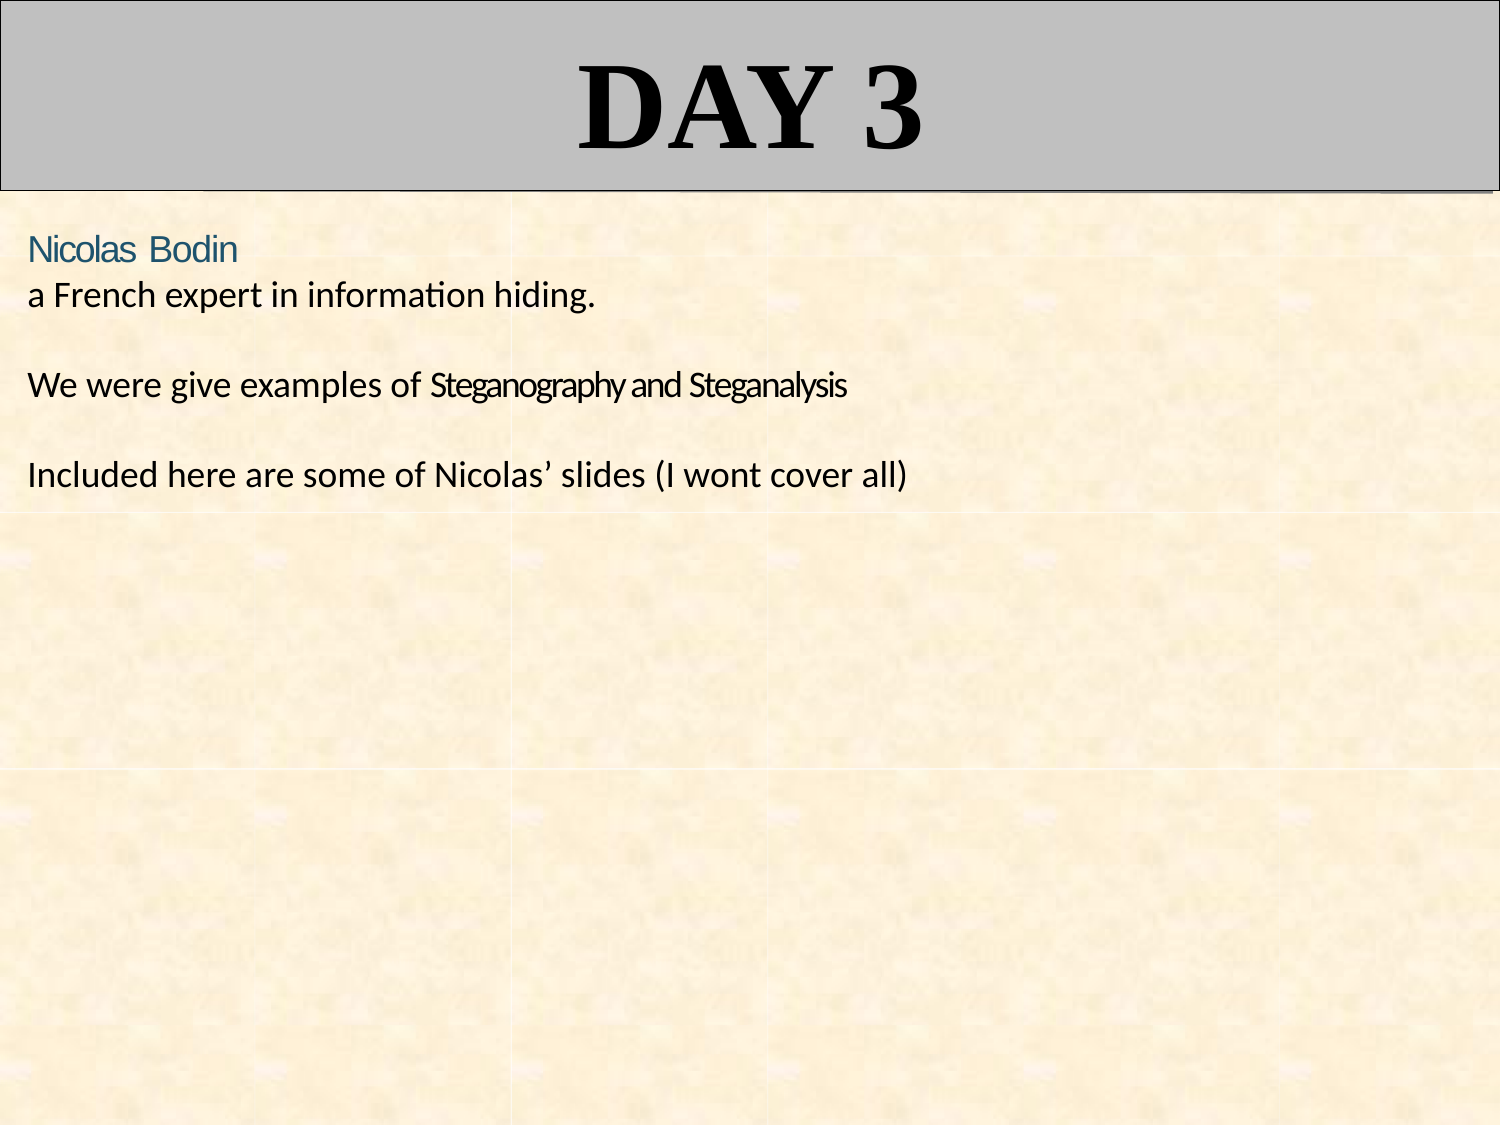

# DAY 3

Nicolas Bodin
a French expert in information hiding.

We were give examples of Steganography and Steganalysis

Included here are some of Nicolas’ slides (I wont cover all)